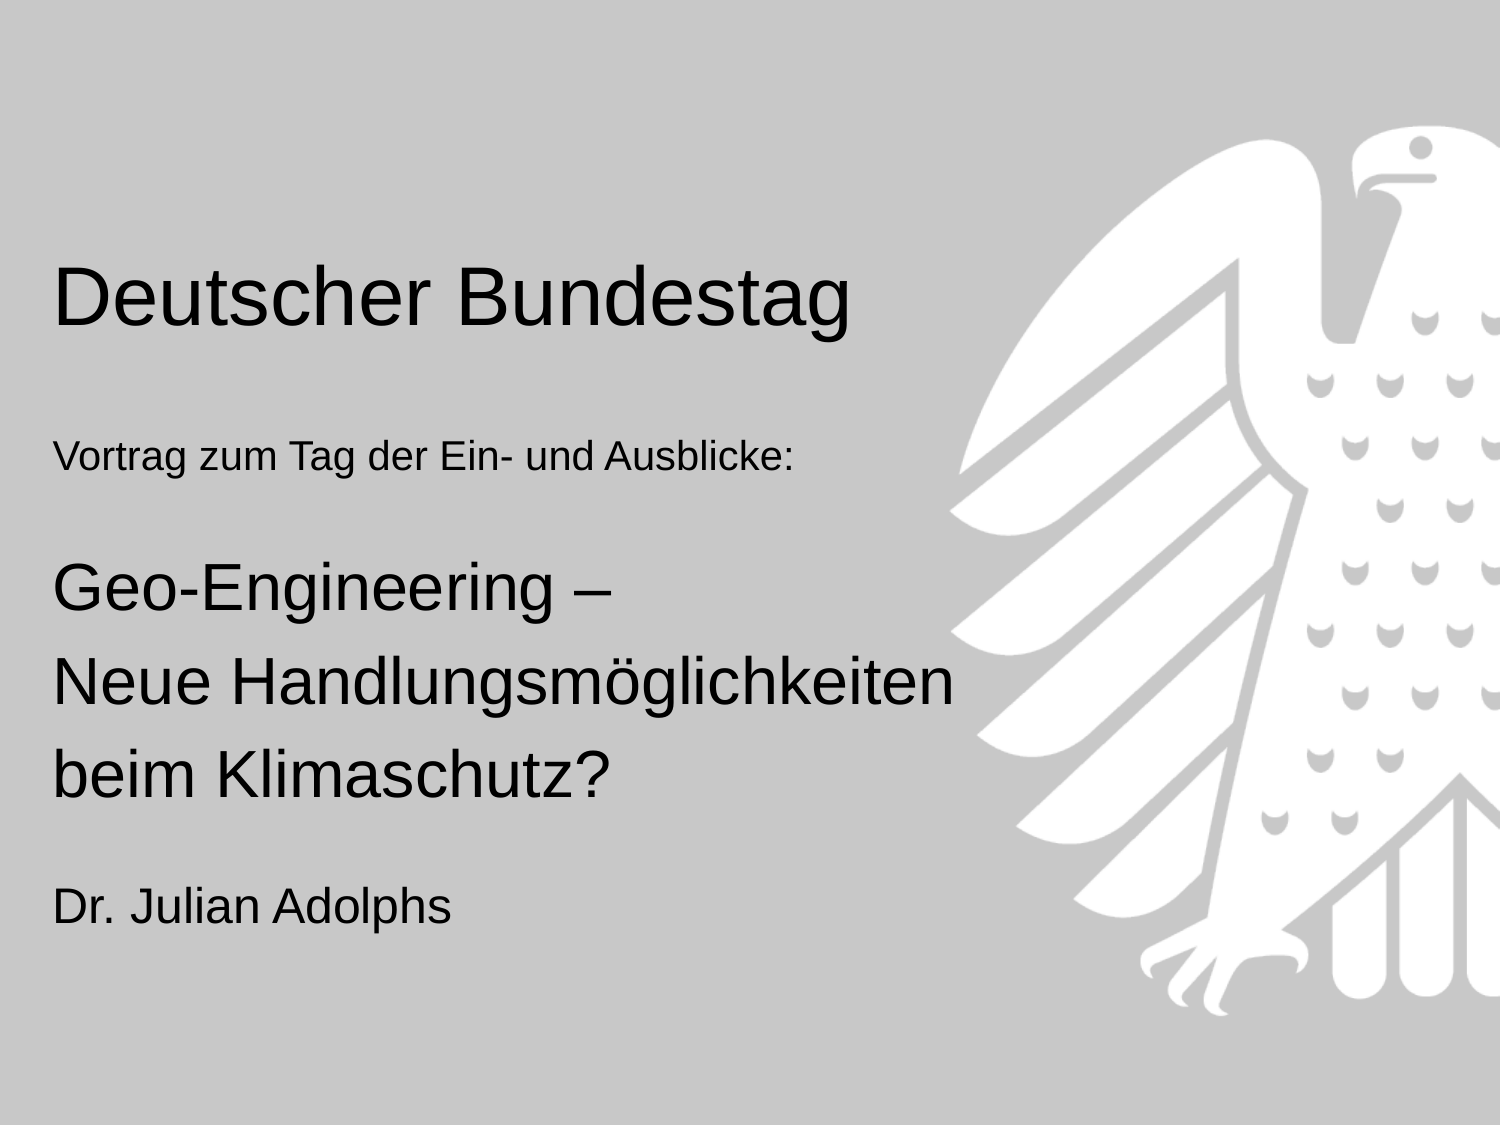

# Deutscher Bundestag

Vortrag zum Tag der Ein- und Ausblicke:

Geo-Engineering –
Neue Handlungsmöglichkeiten
beim Klimaschutz?

Dr. Julian Adolphs